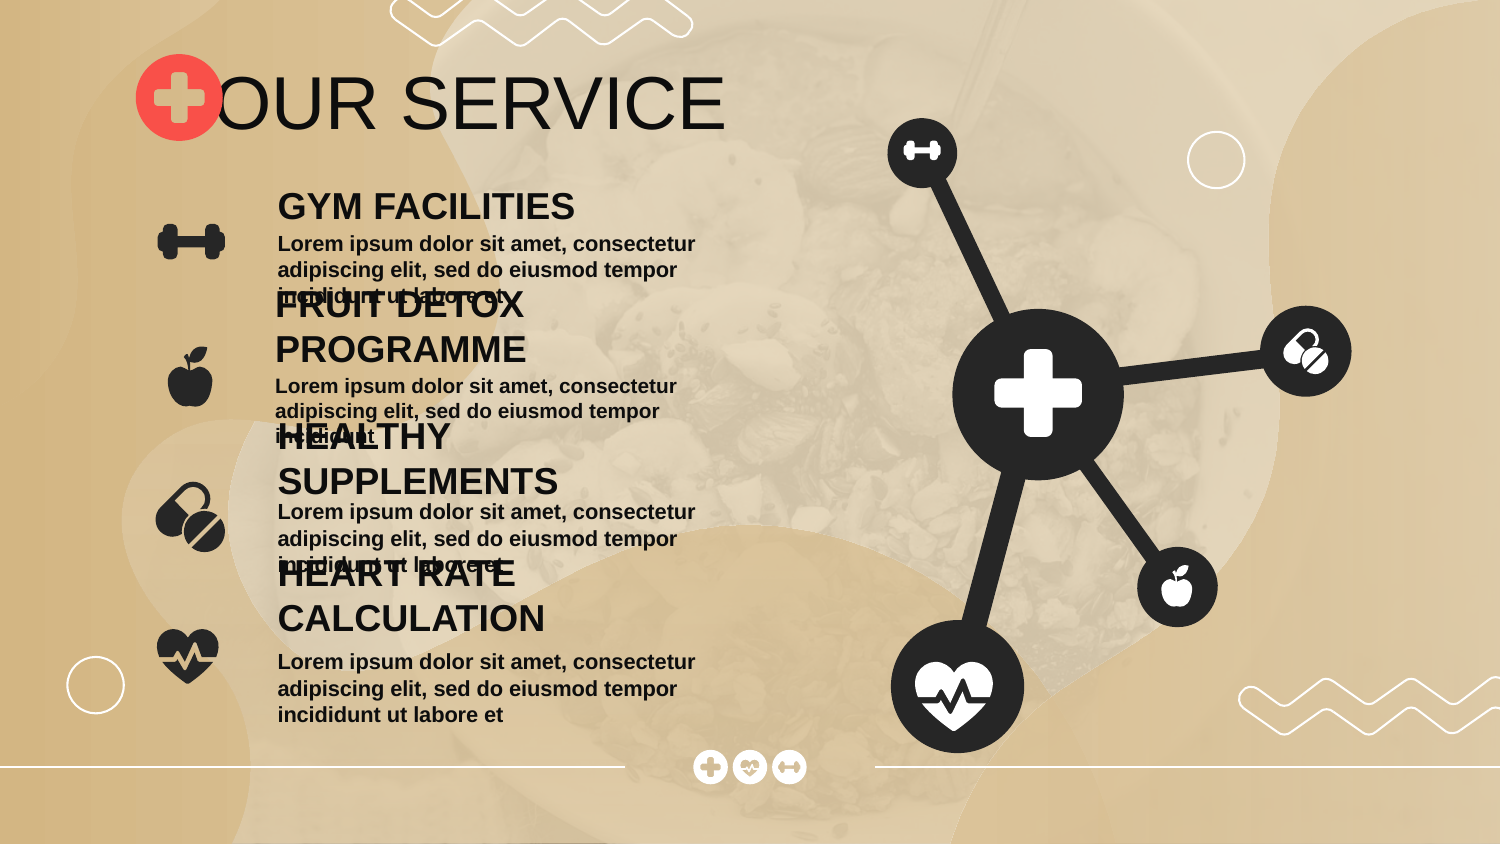

OUR SERVICE

GYM FACILITIES
Lorem ipsum dolor sit amet, consectetur adipiscing elit, sed do eiusmod tempor incididunt ut labore et

FRUIT DETOX PROGRAMME

Lorem ipsum dolor sit amet, consectetur adipiscing elit, sed do eiusmod tempor incididunt
HEALTHY SUPPLEMENTS

Lorem ipsum dolor sit amet, consectetur adipiscing elit, sed do eiusmod tempor incididunt ut labore et

HEART RATE CALCULATION

Lorem ipsum dolor sit amet, consectetur adipiscing elit, sed do eiusmod tempor incididunt ut labore et